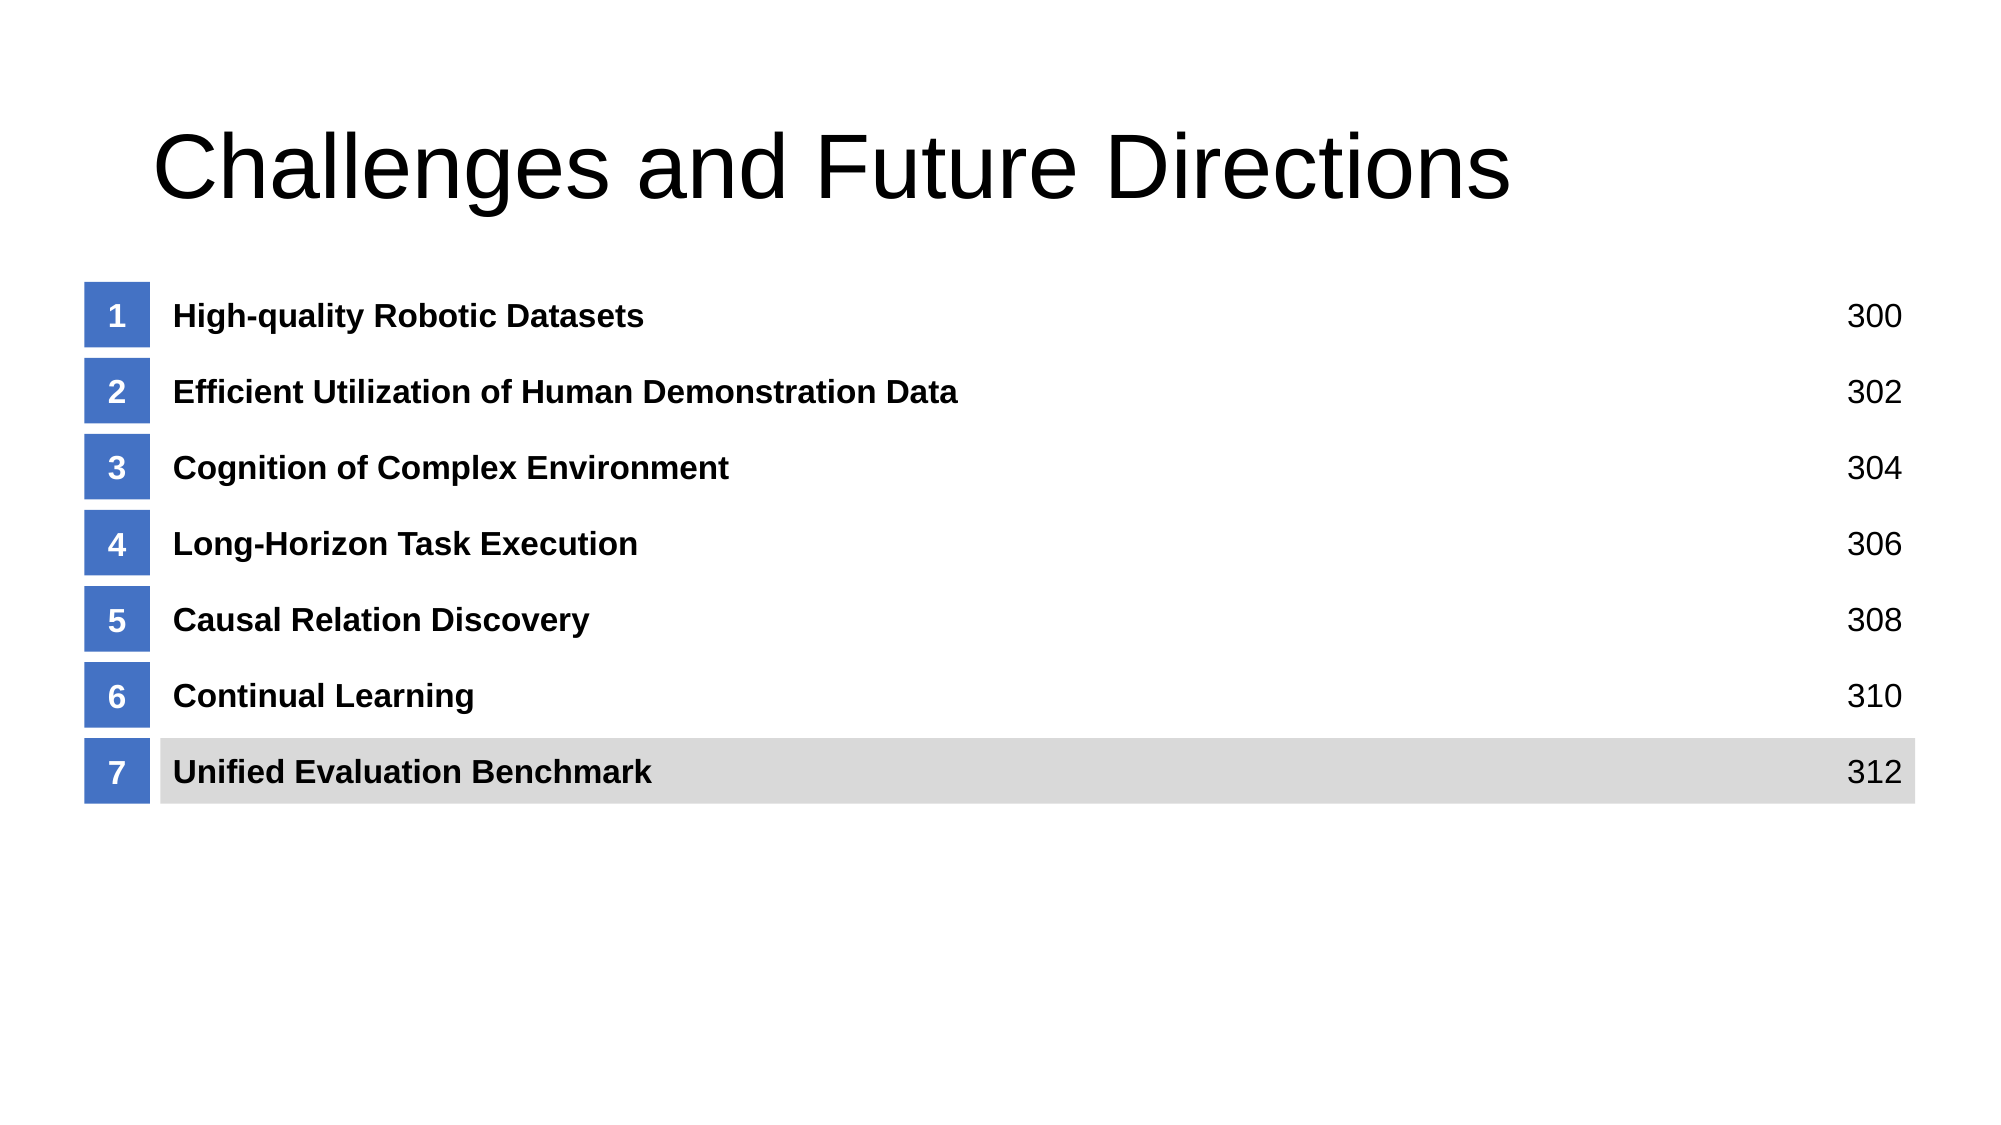

# Challenges and Future Directions
1
High-quality Robotic Datasets
300
2
Efficient Utilization of Human Demonstration Data
302
3
Cognition of Complex Environment
304
4
Long-Horizon Task Execution
306
5
Causal Relation Discovery
308
6
Continual Learning
310
7

Unified Evaluation Benchmark
312